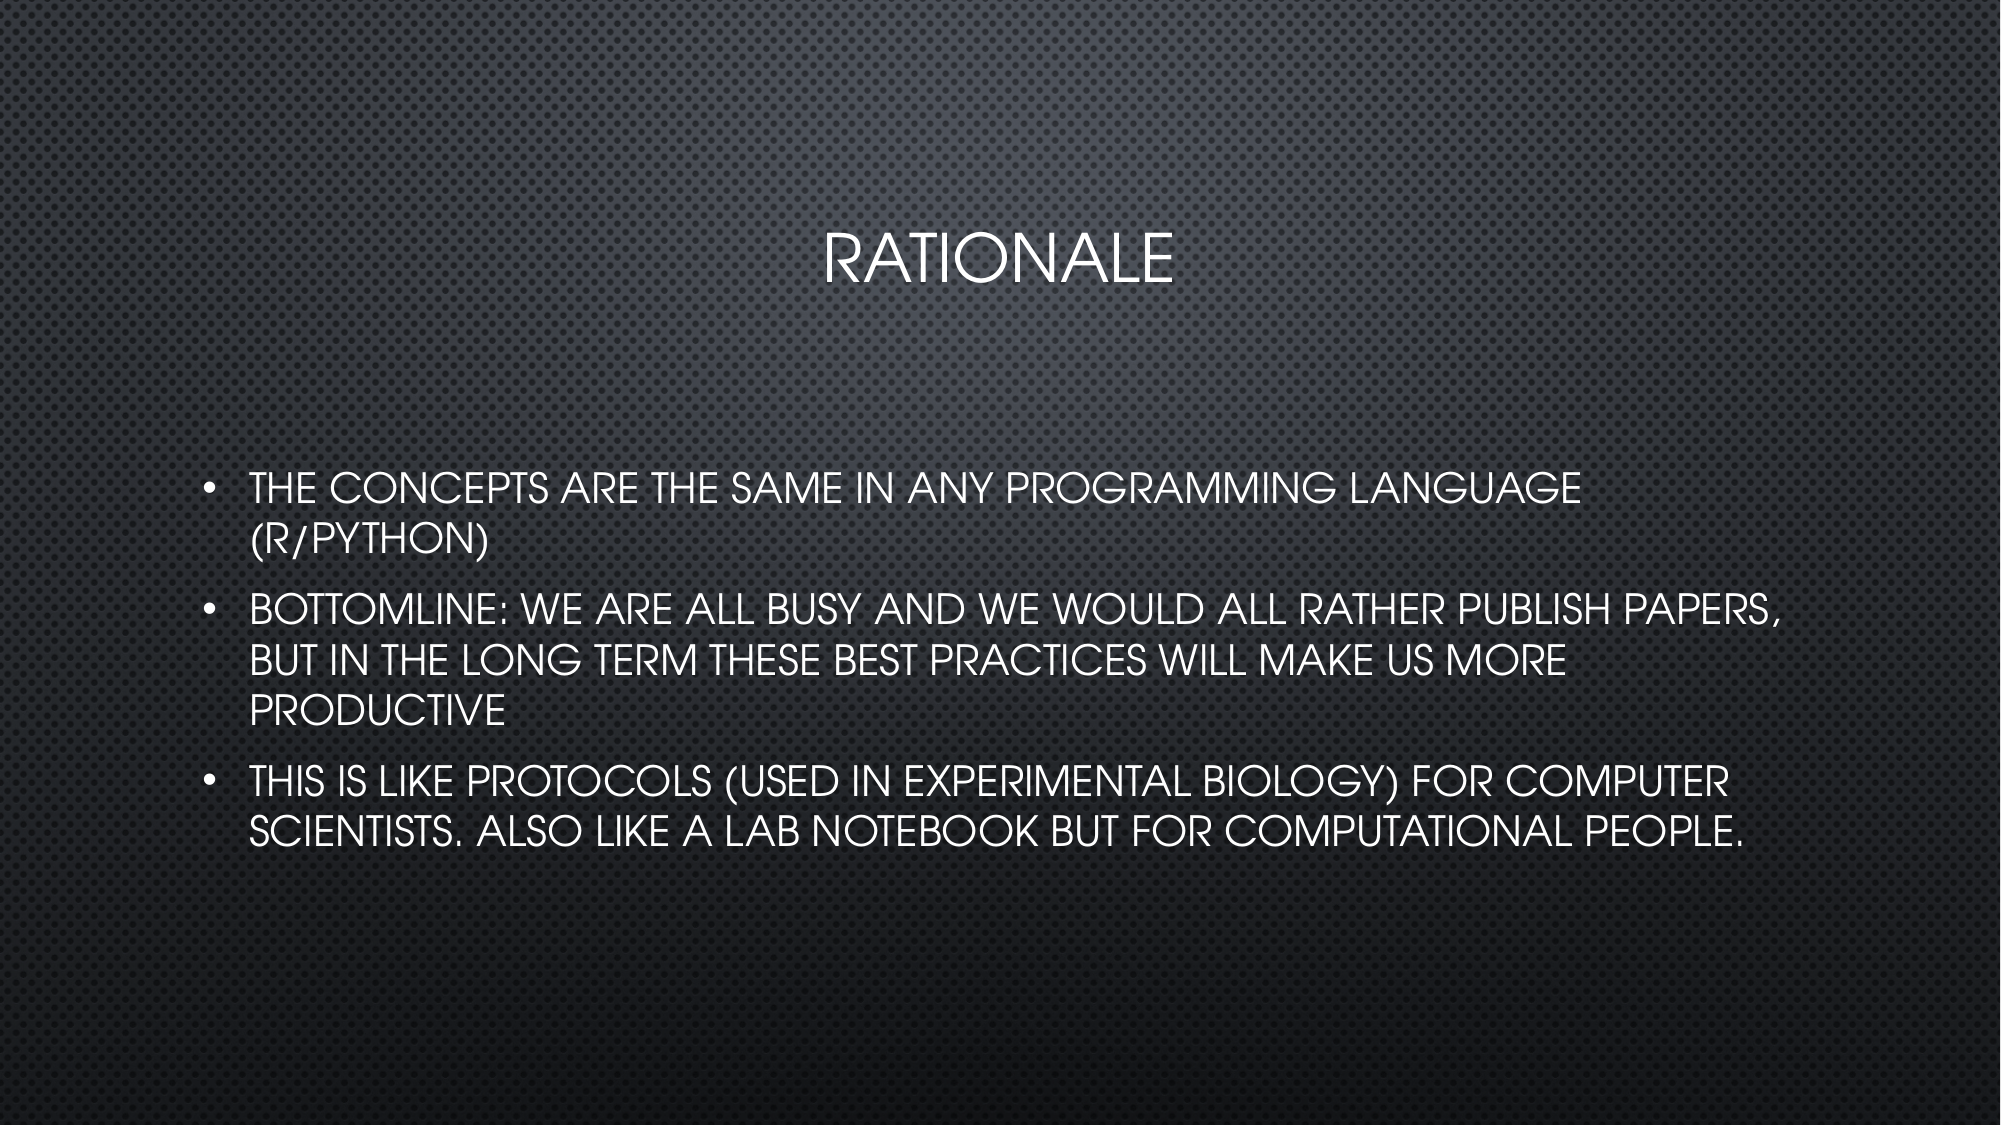

# Rationale
The concepts are the same in any programming language (R/Python)
Bottomline: we are all busy and we would all rather publish papers, but in the long term these best practices will make us more productive
This is like protocols (used in experimental biology) for computer scientists. Also like a lab notebook but for computational people.